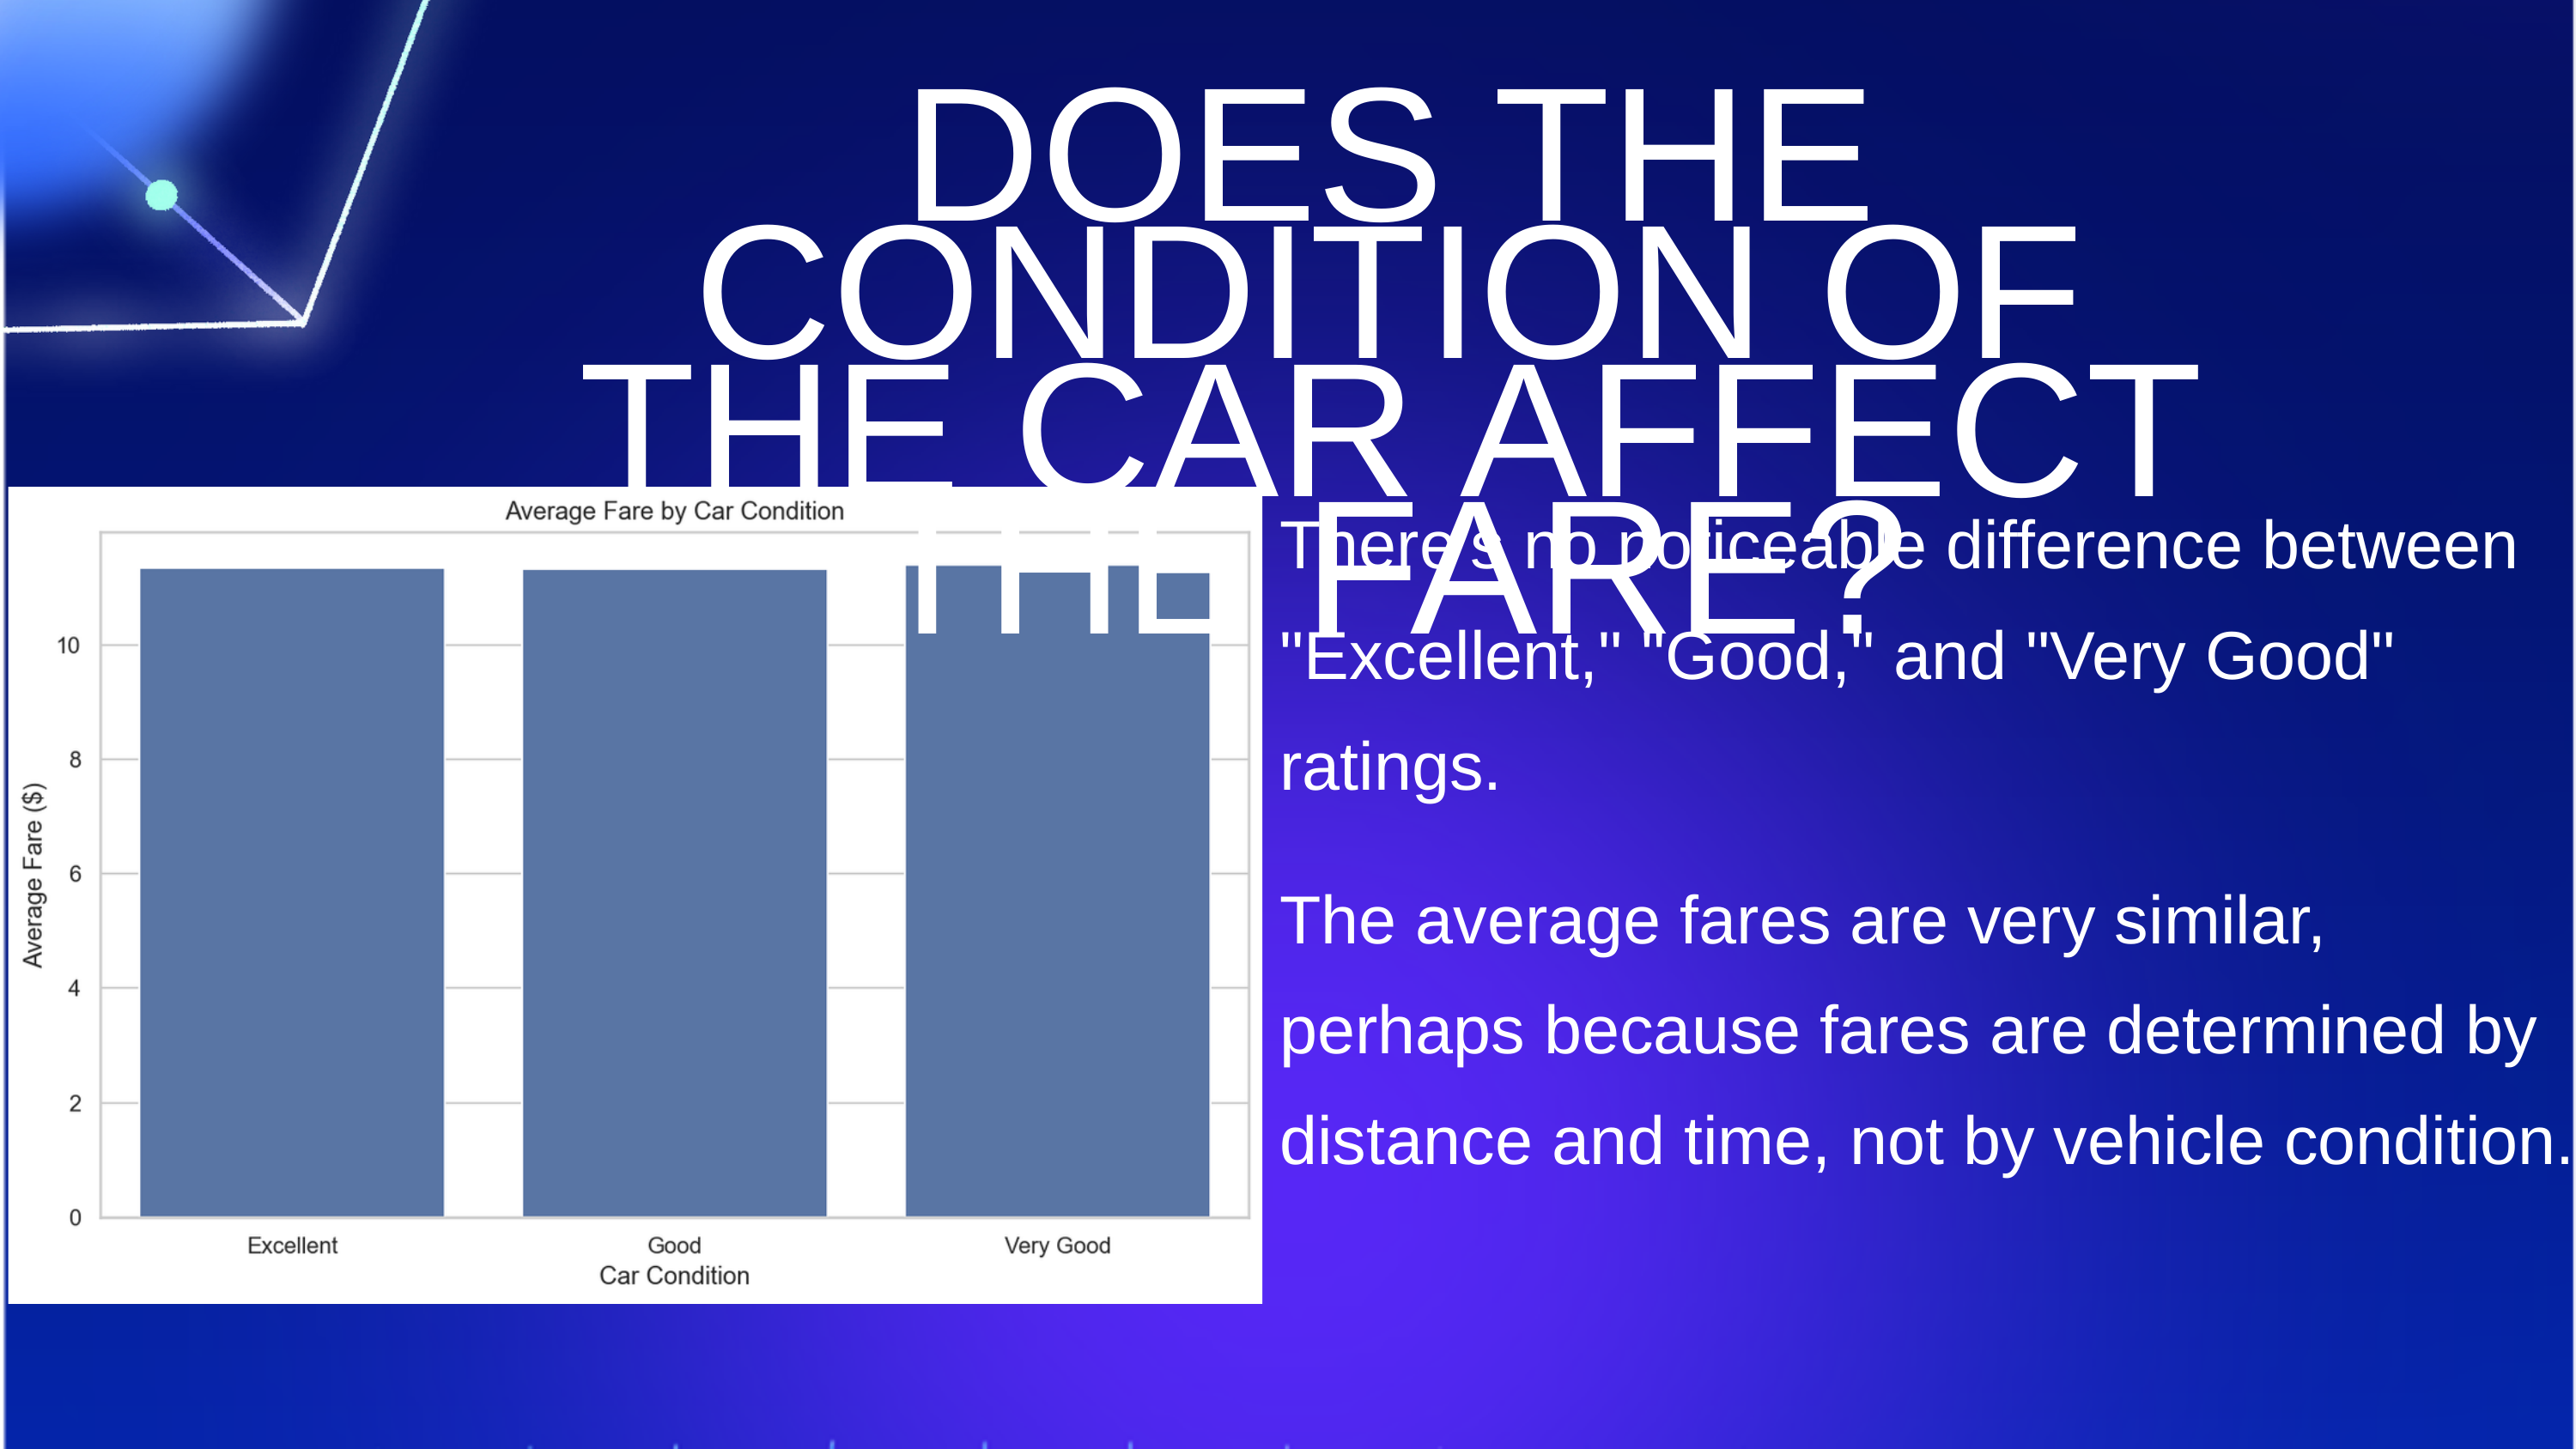

DOES THE CONDITION OF THE CAR AFFECT THE FARE?
There's no noticeable difference between "Excellent," "Good," and "Very Good" ratings.

The average fares are very similar, perhaps because fares are determined by distance and time, not by vehicle condition.